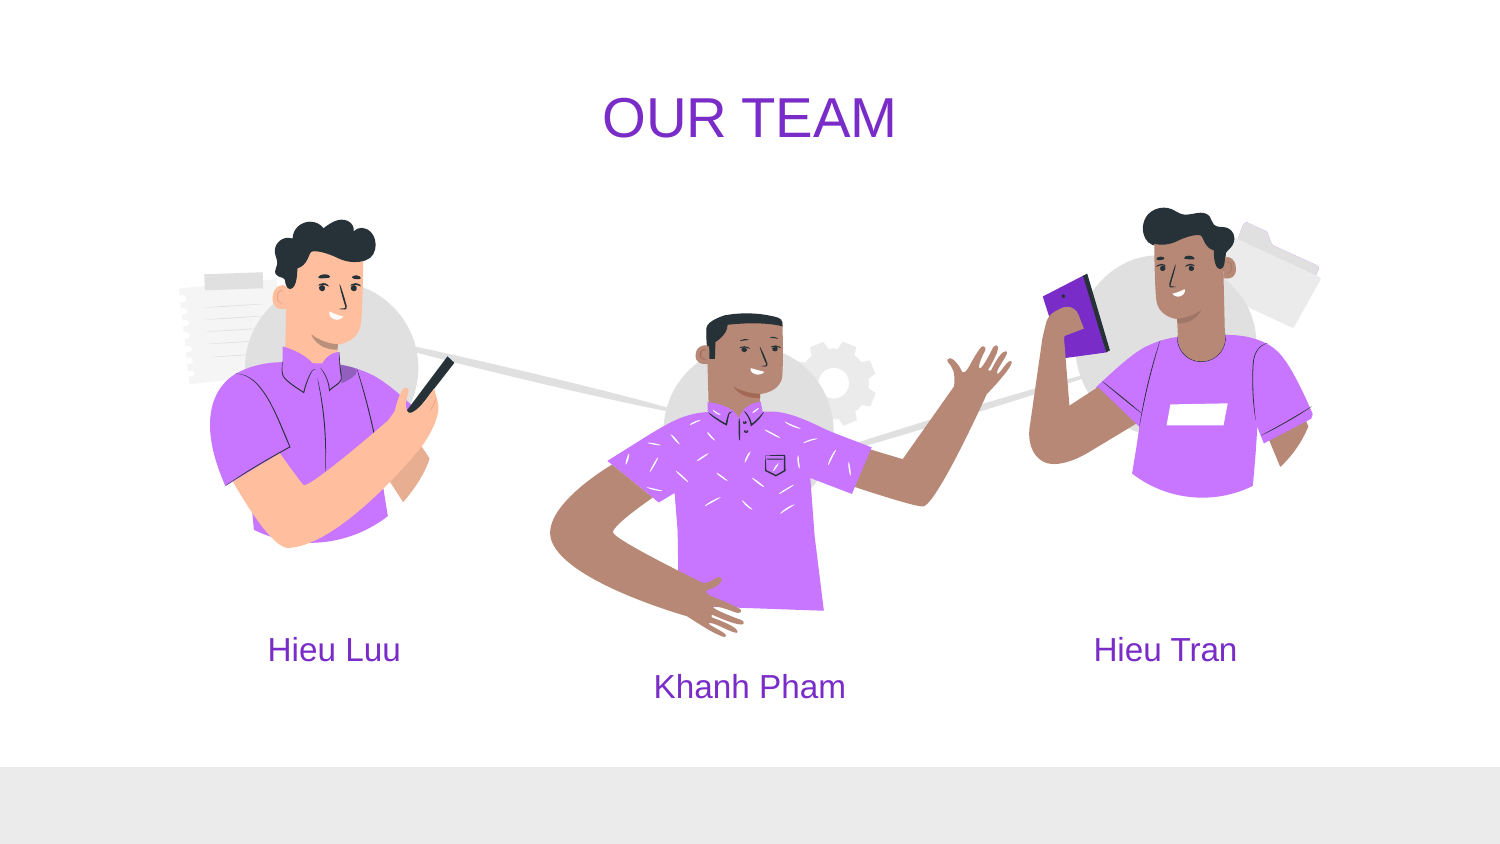

# OUR TEAM

Hieu Luu
Hieu Tran
Khanh Pham